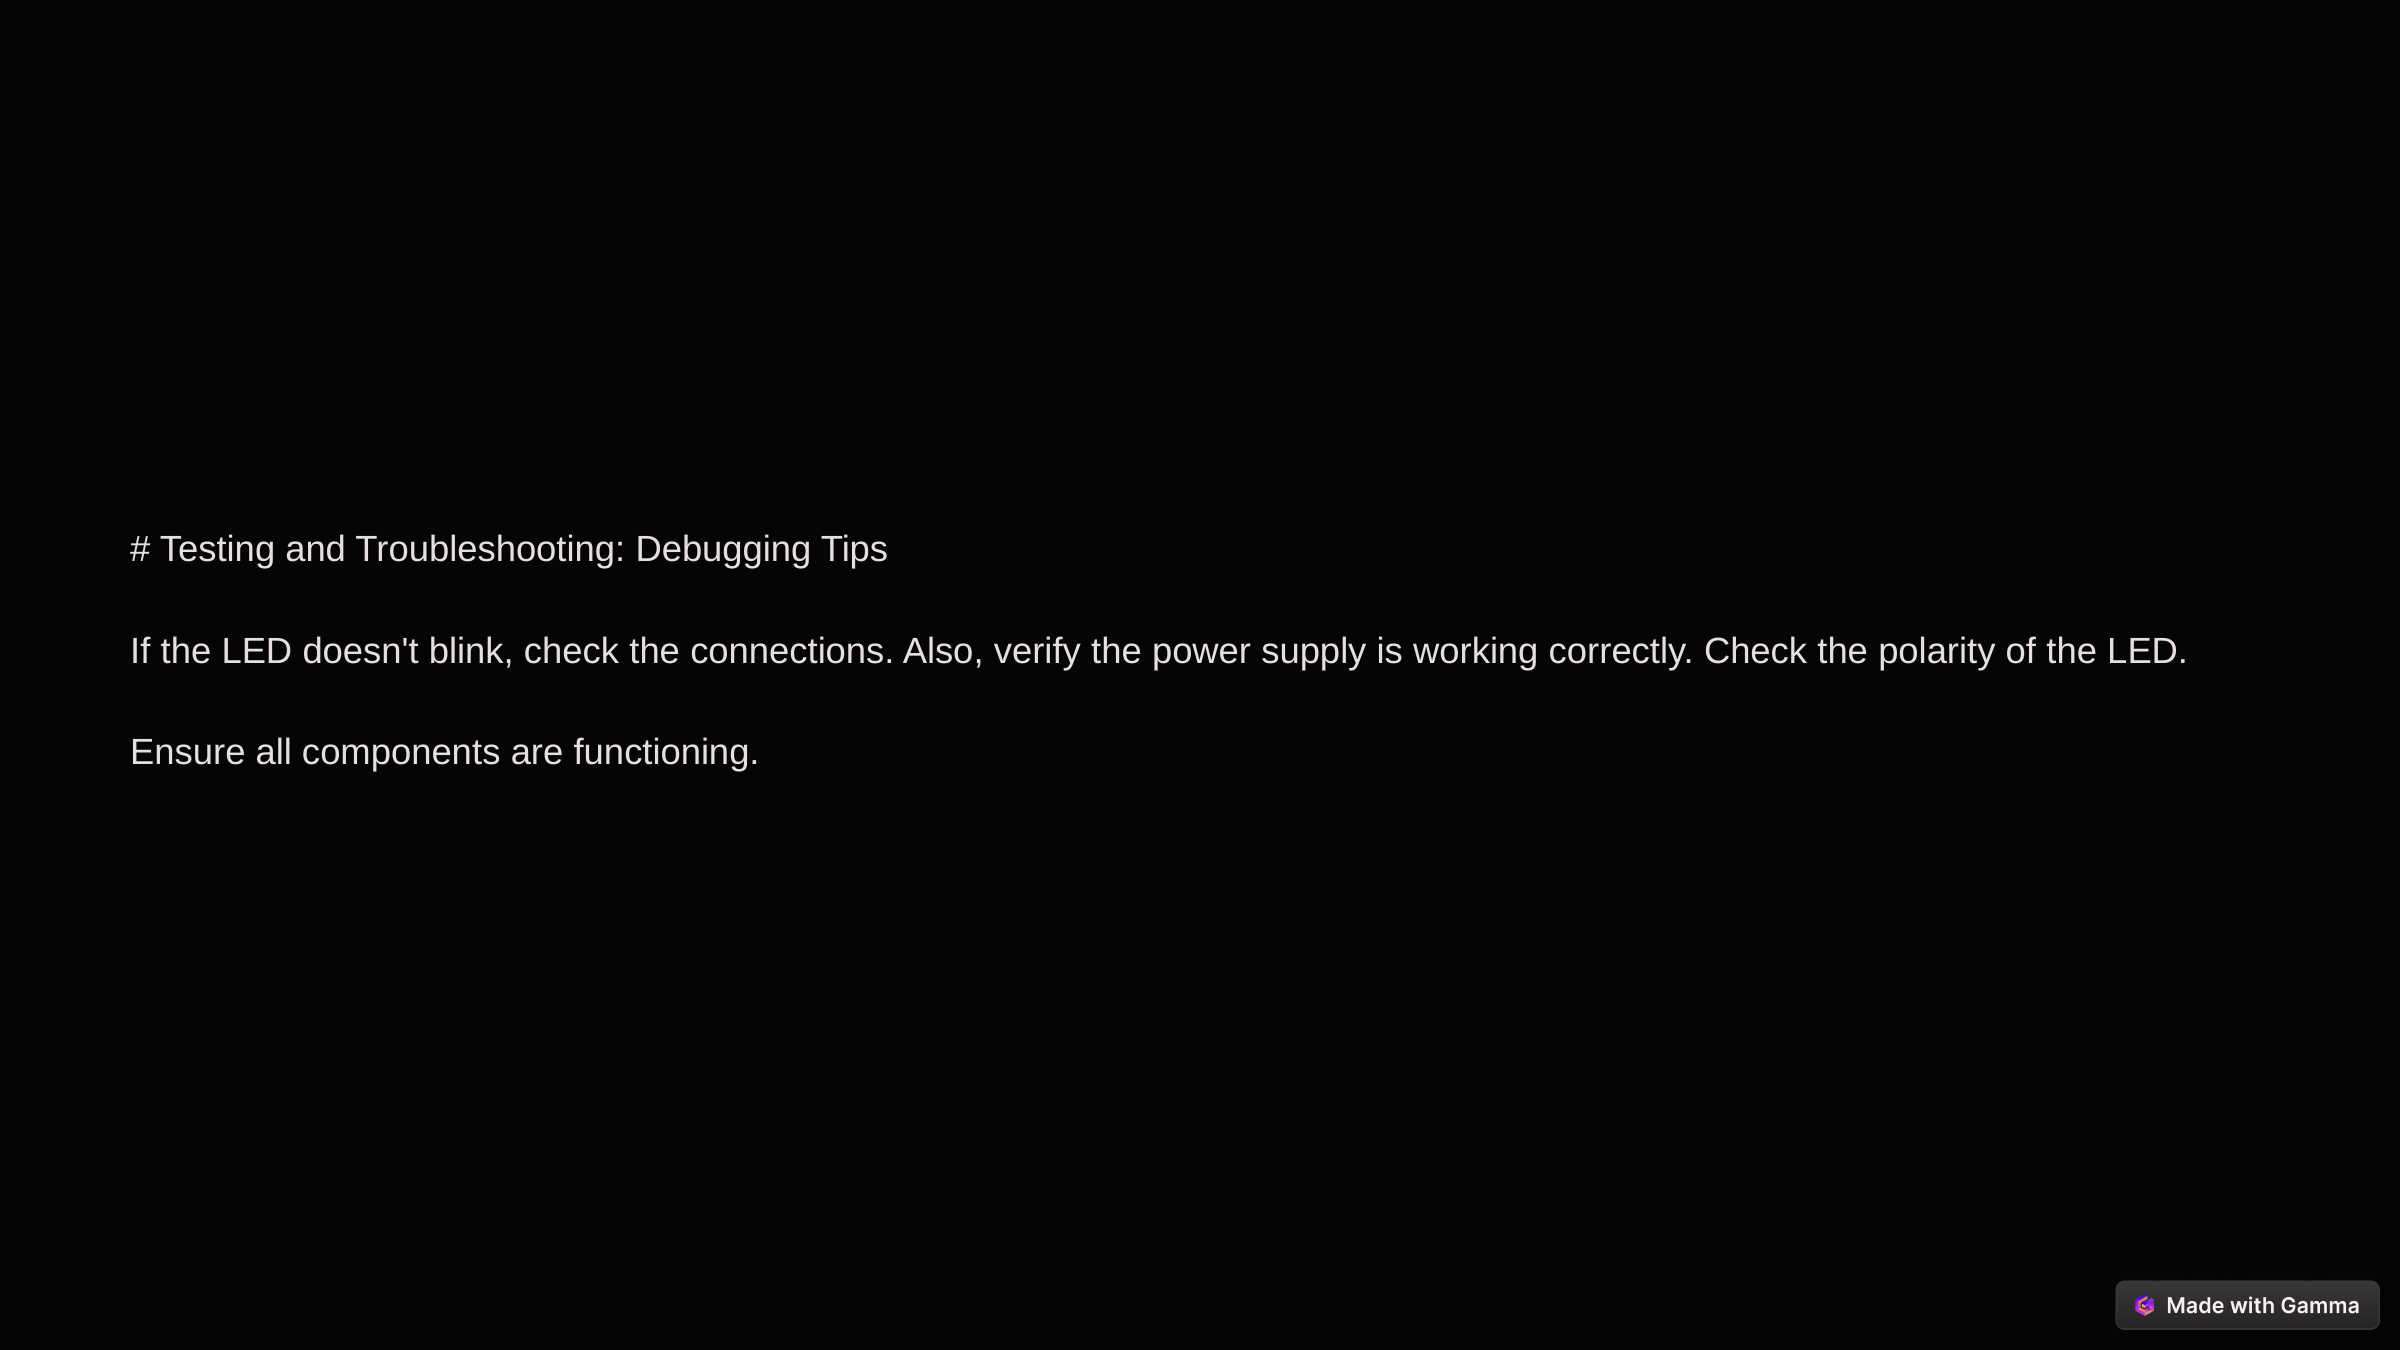

# Testing and Troubleshooting: Debugging Tips
If the LED doesn't blink, check the connections. Also, verify the power supply is working correctly. Check the polarity of the LED.
Ensure all components are functioning.